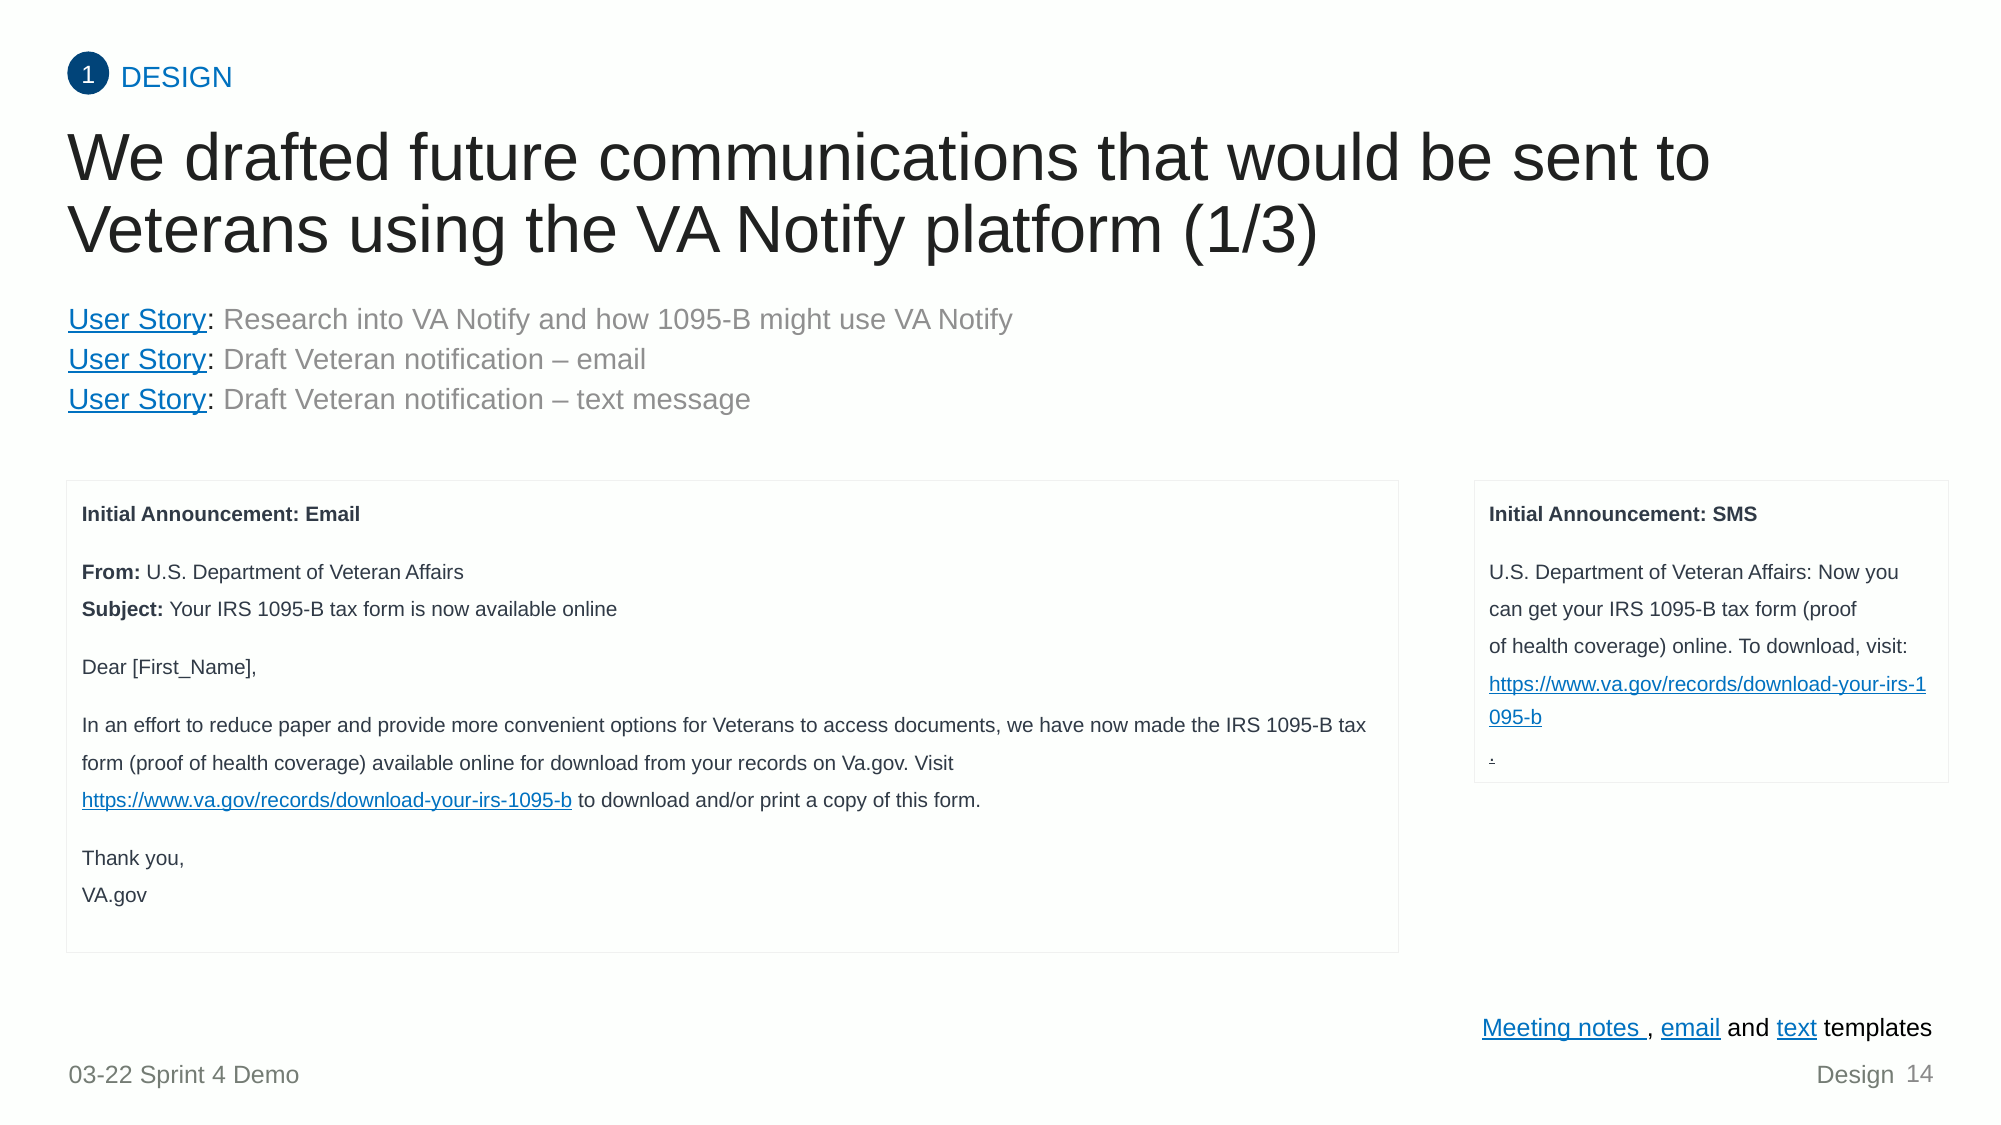

DESIGN
1
We drafted future communications that would be sent to Veterans using the VA Notify platform (1/3)
User Story: Research into VA Notify and how 1095-B might use VA Notify
User Story: Draft Veteran notification – email
User Story: Draft Veteran notification – text message

Initial Announcement: SMS
U.S. Department of Veteran Affairs: Now you can get your IRS 1095-B tax form (proof of health coverage) online. To download, visit: https://www.va.gov/records/download-your-irs-1095-b.

Initial Announcement: Email
From: U.S. Department of Veteran Affairs
Subject: Your IRS 1095-B tax form is now available online
Dear [First_Name],
In an effort to reduce paper and provide more convenient options for Veterans to access documents, we have now made the IRS 1095-B tax form (proof of health coverage) available online for download from your records on Va.gov. Visit https://www.va.gov/records/download-your-irs-1095-b to download and/or print a copy of this form.
Thank you,
VA.gov

Meeting notes , email and text templates
14
03-22 Sprint 4 Demo
Design